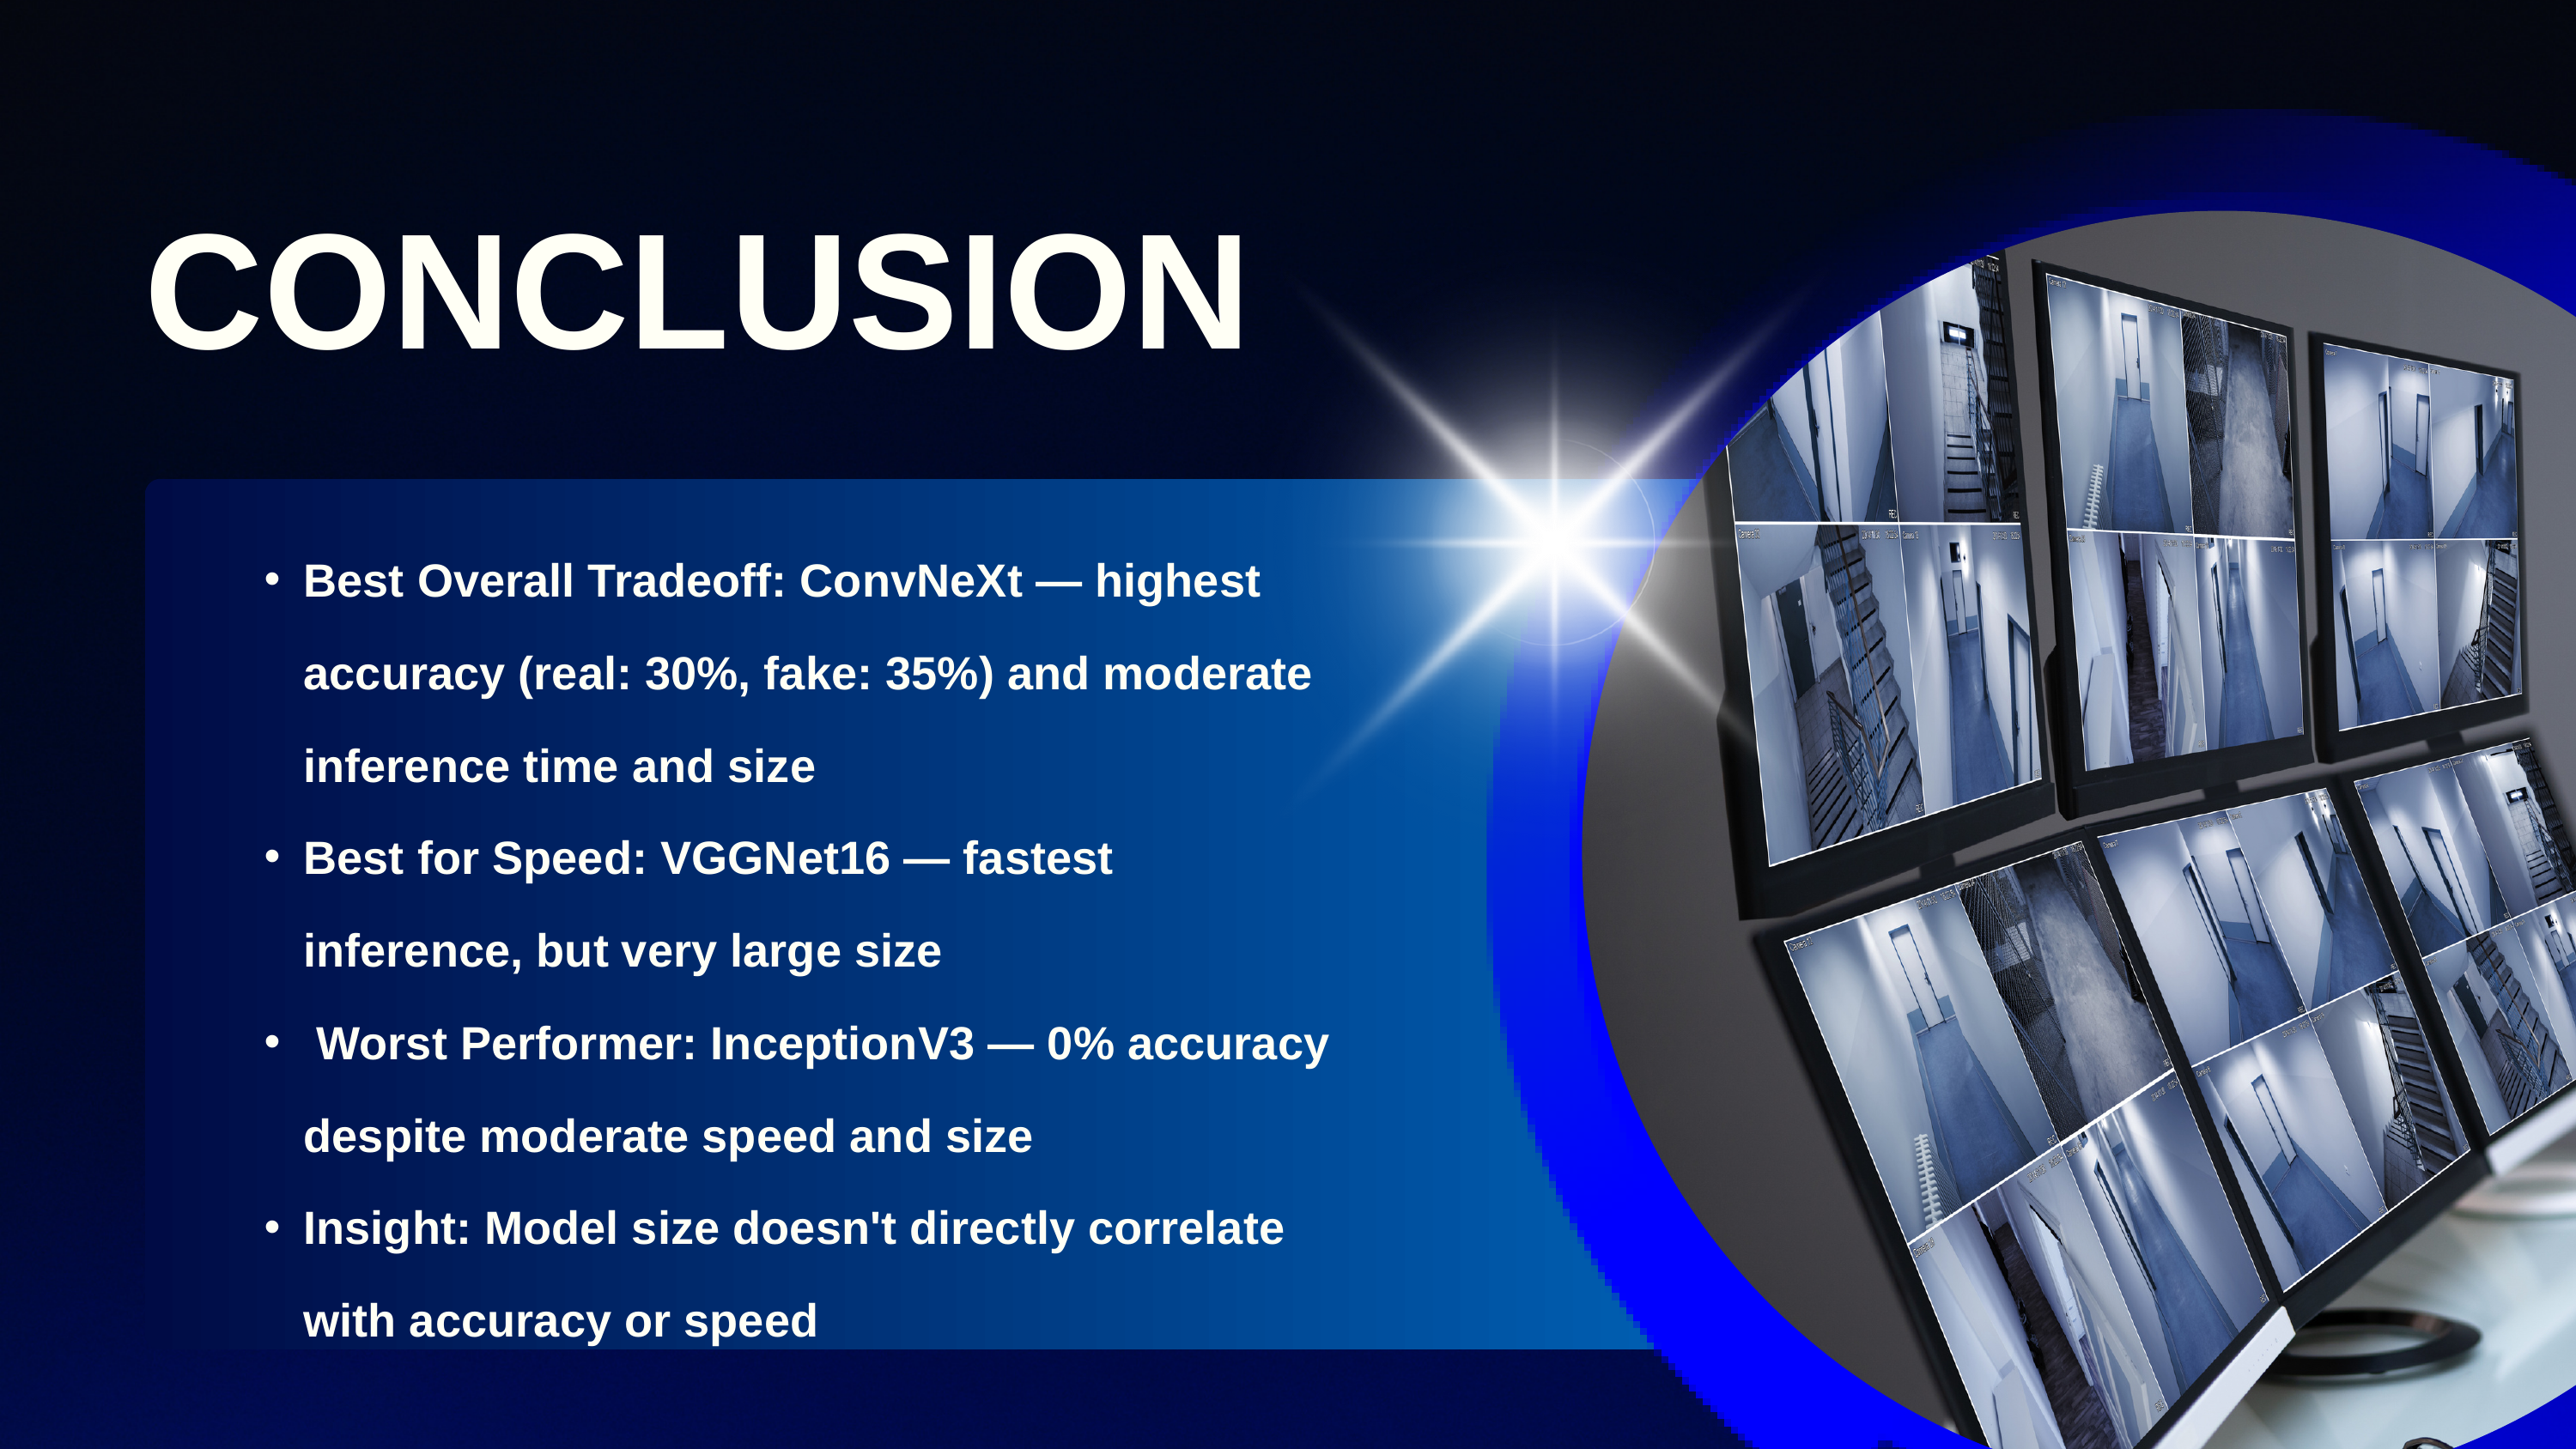

CONCLUSION

Best Overall Tradeoff: ConvNeXt — highest accuracy (real: 30%, fake: 35%) and moderate inference time and size
Best for Speed: VGGNet16 — fastest inference, but very large size
 Worst Performer: InceptionV3 — 0% accuracy despite moderate speed and size
Insight: Model size doesn't directly correlate with accuracy or speed